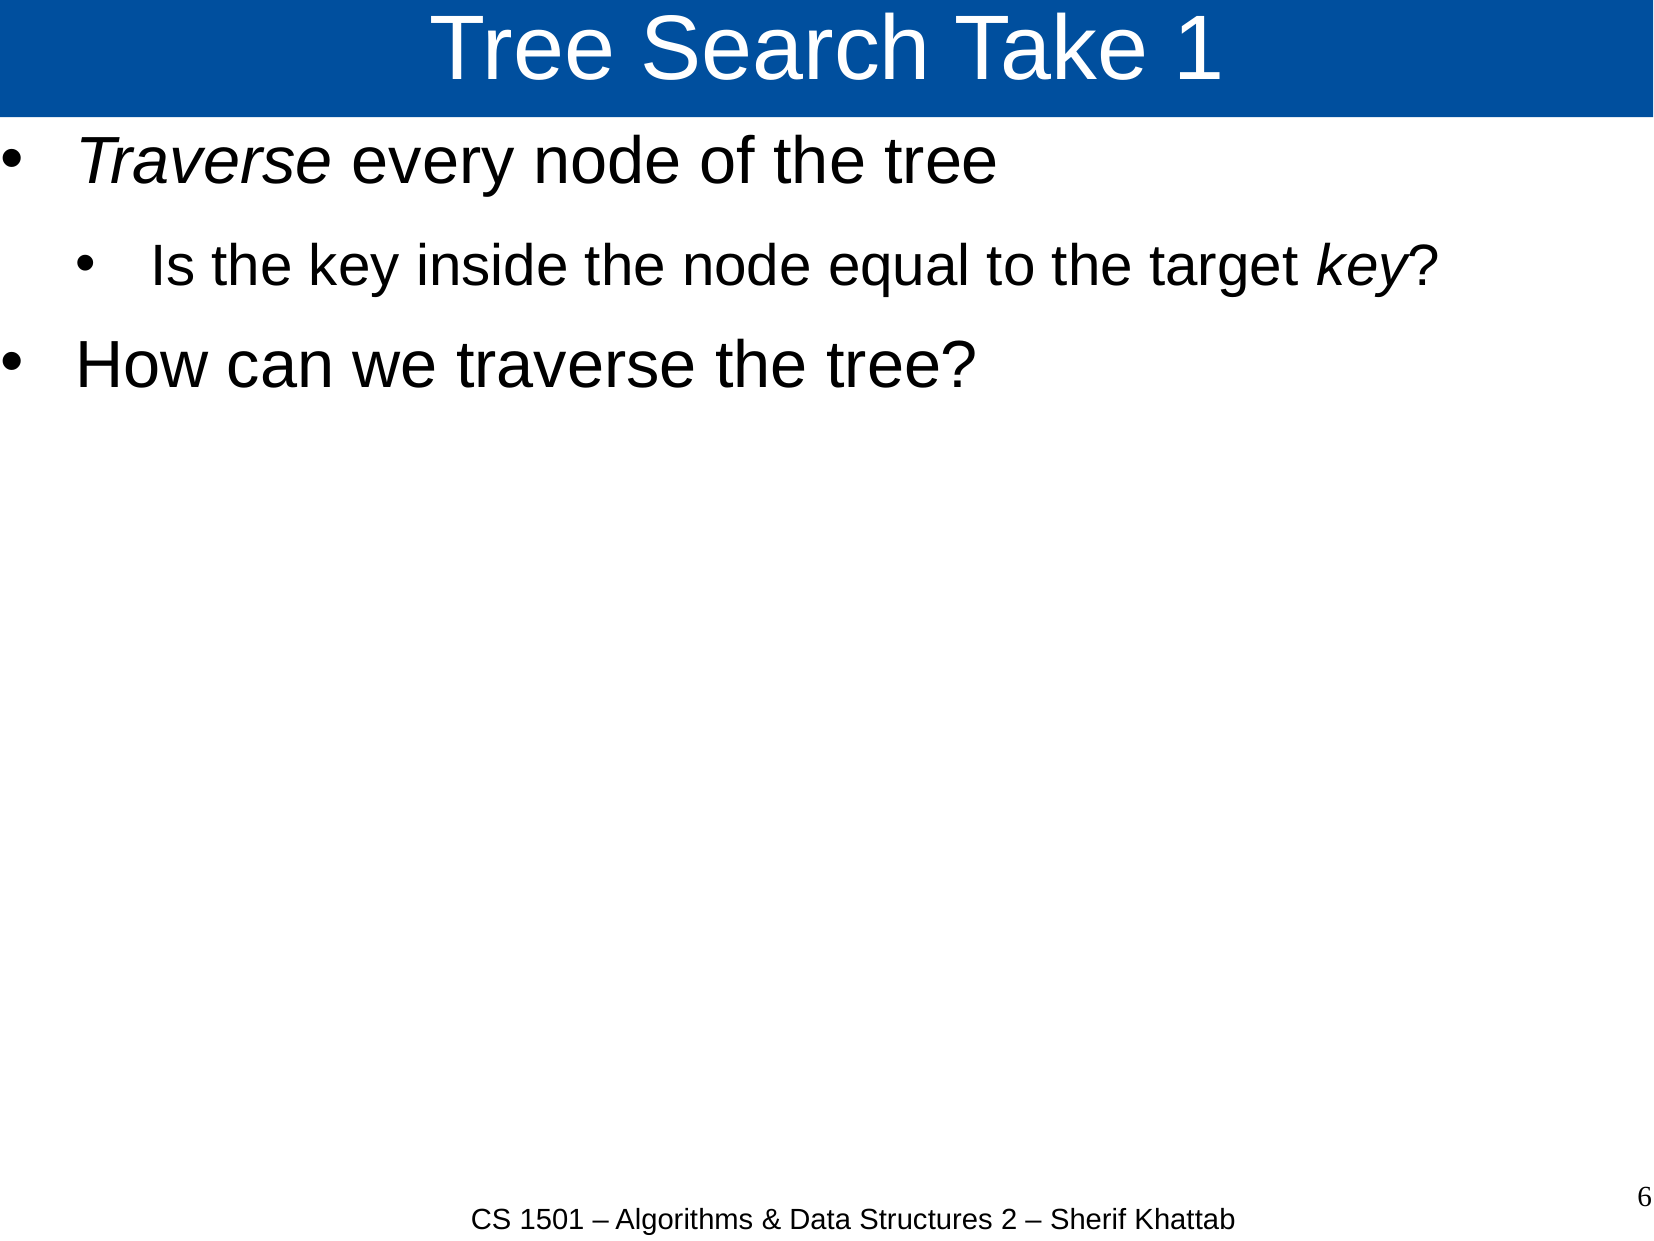

# Tree Search Take 1
Traverse every node of the tree
Is the key inside the node equal to the target key?
How can we traverse the tree?
6
CS 1501 – Algorithms & Data Structures 2 – Sherif Khattab